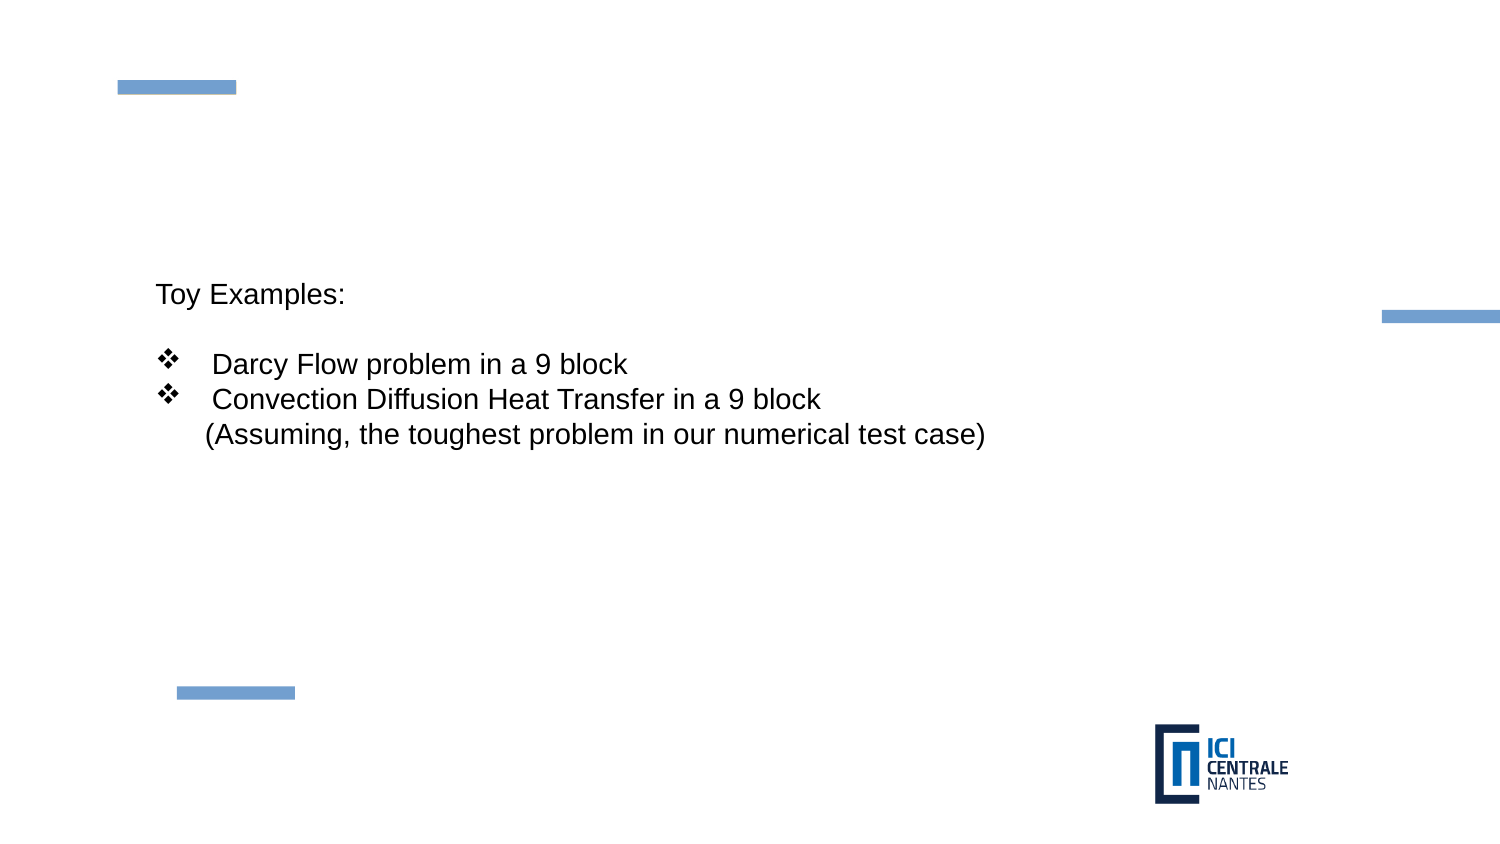

Toy Examples:

Darcy Flow problem in a 9 block
Convection Diffusion Heat Transfer in a 9 block
      (Assuming, the toughest problem in our numerical test case)